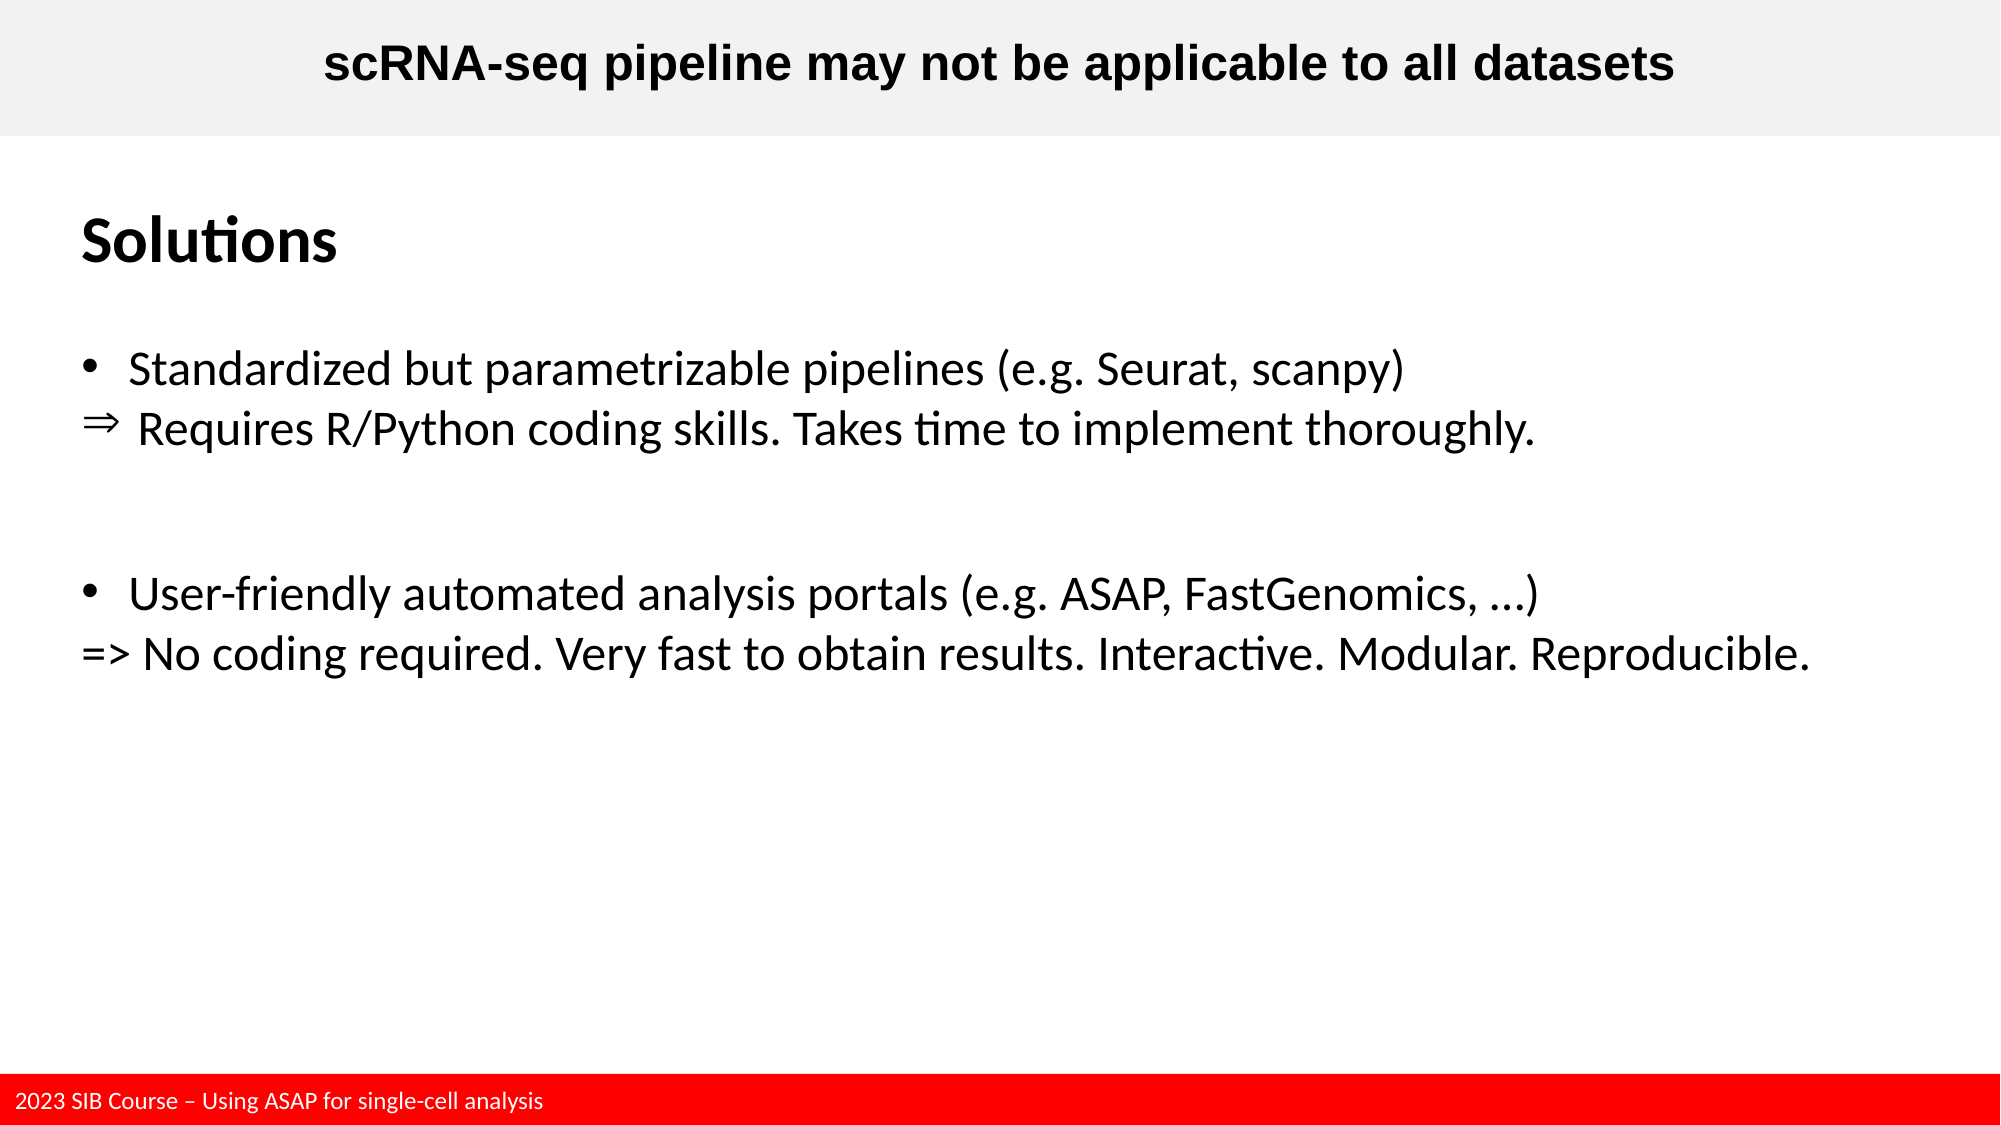

scRNA-seq pipeline may not be applicable to all datasets
Solutions

Standardized but parametrizable pipelines (e.g. Seurat, scanpy)
Requires R/Python coding skills. Takes time to implement thoroughly.

User-friendly automated analysis portals (e.g. ASAP, FastGenomics, …)
=> No coding required. Very fast to obtain results. Interactive. Modular. Reproducible.